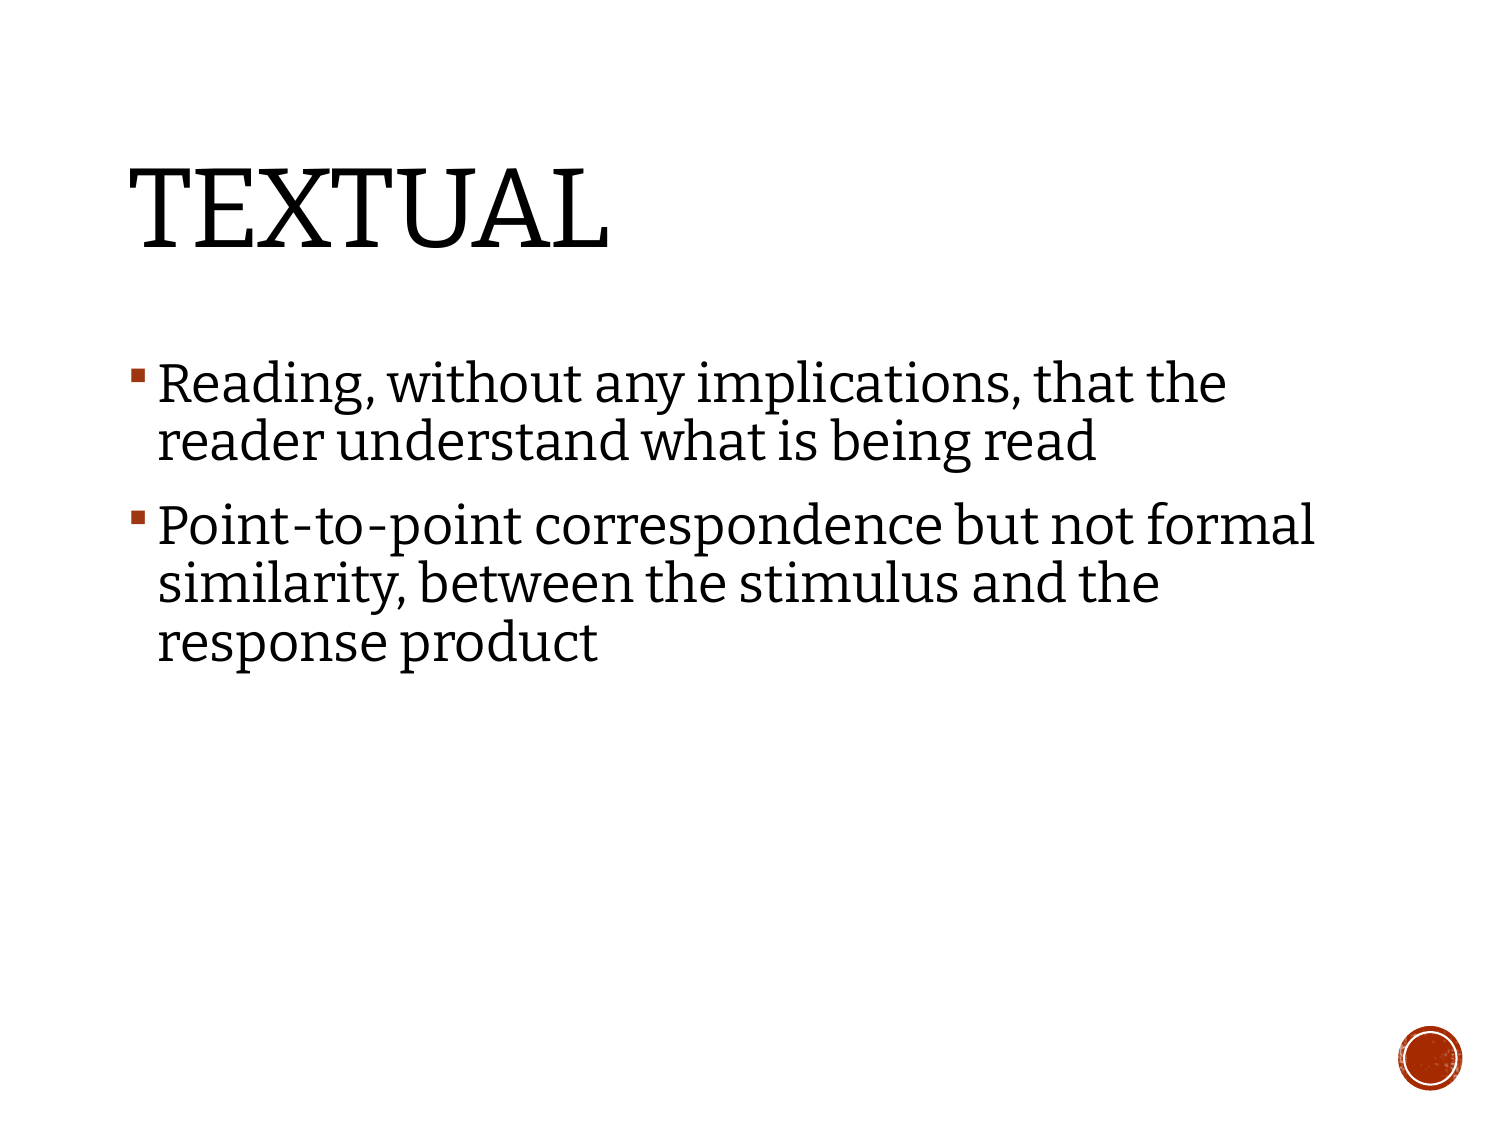

# Textual
Reading, without any implications, that the reader understand what is being read
Point-to-point correspondence but not formal similarity, between the stimulus and the response product